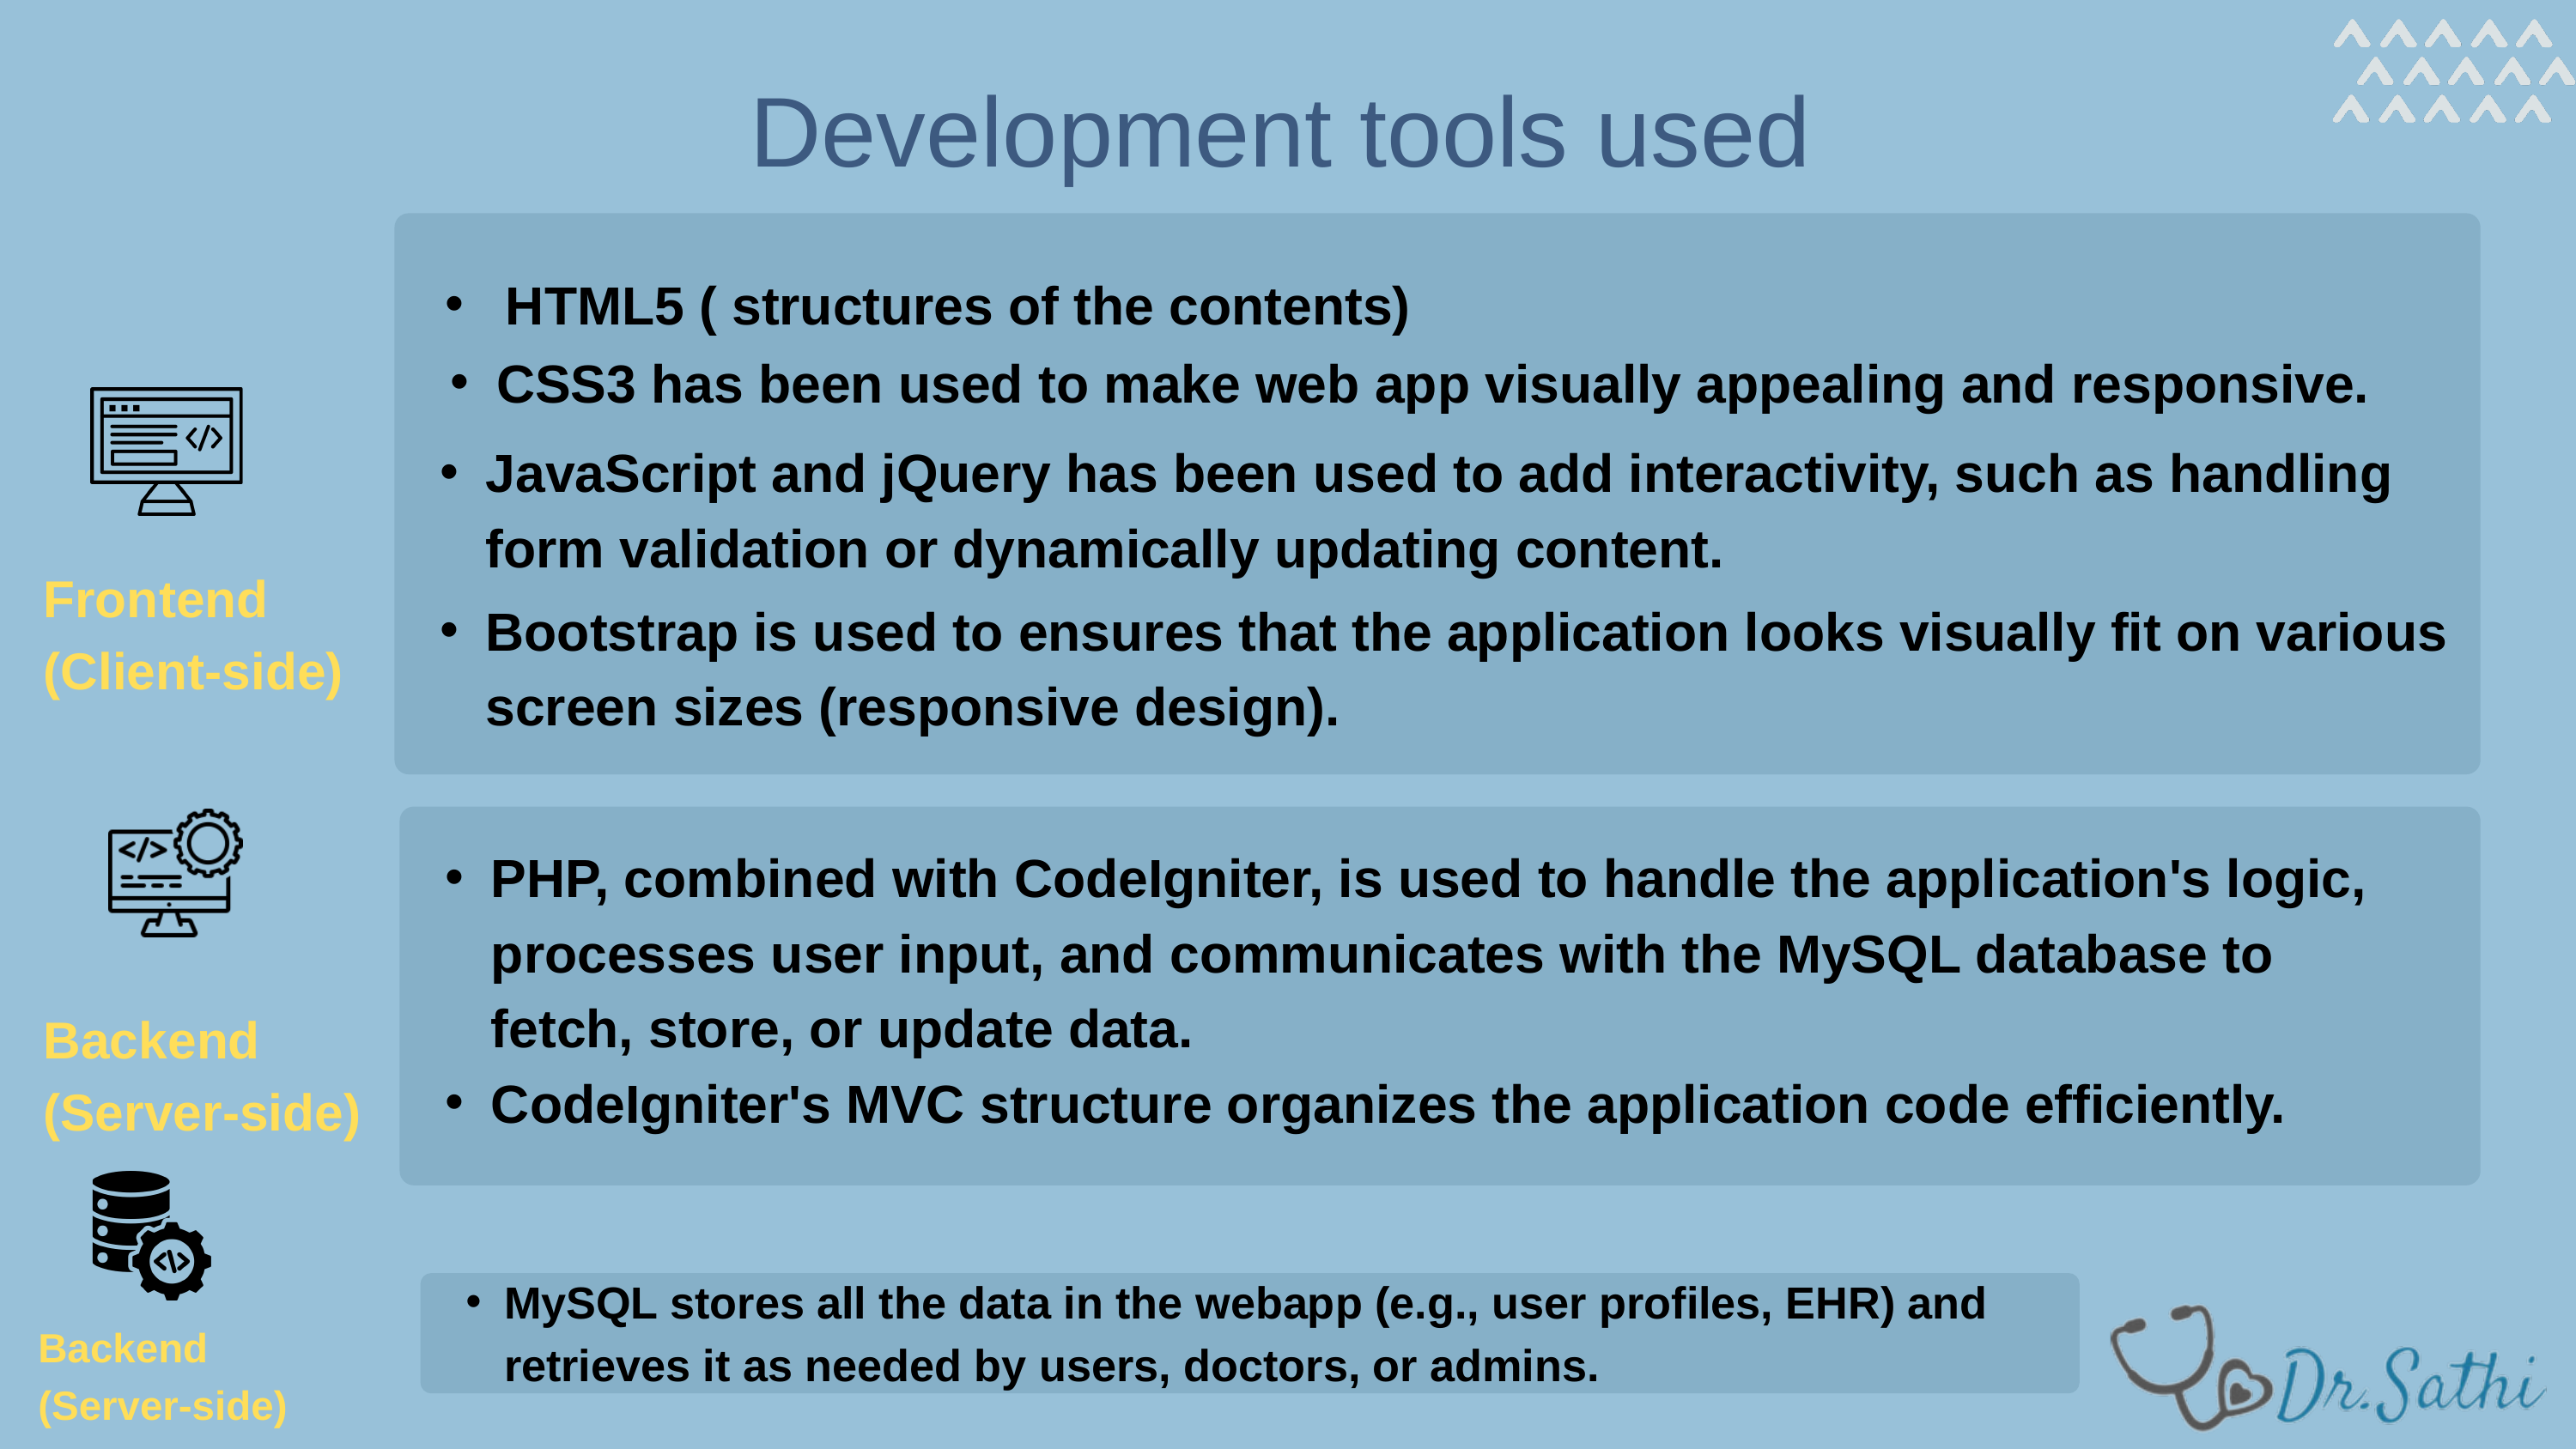

Development tools used

 HTML5 ( structures of the contents)
CSS3 has been used to make web app visually appealing and responsive.

JavaScript and jQuery has been used to add interactivity, such as handling form validation or dynamically updating content.

Frontend
(Client-side)
Bootstrap is used to ensures that the application looks visually fit on various screen sizes (responsive design).

PHP, combined with CodeIgniter, is used to handle the application's logic, processes user input, and communicates with the MySQL database to fetch, store, or update data.
CodeIgniter's MVC structure organizes the application code efficiently.

Backend
(Server-side)

MySQL stores all the data in the webapp (e.g., user profiles, EHR) and retrieves it as needed by users, doctors, or admins.

Backend
(Server-side)